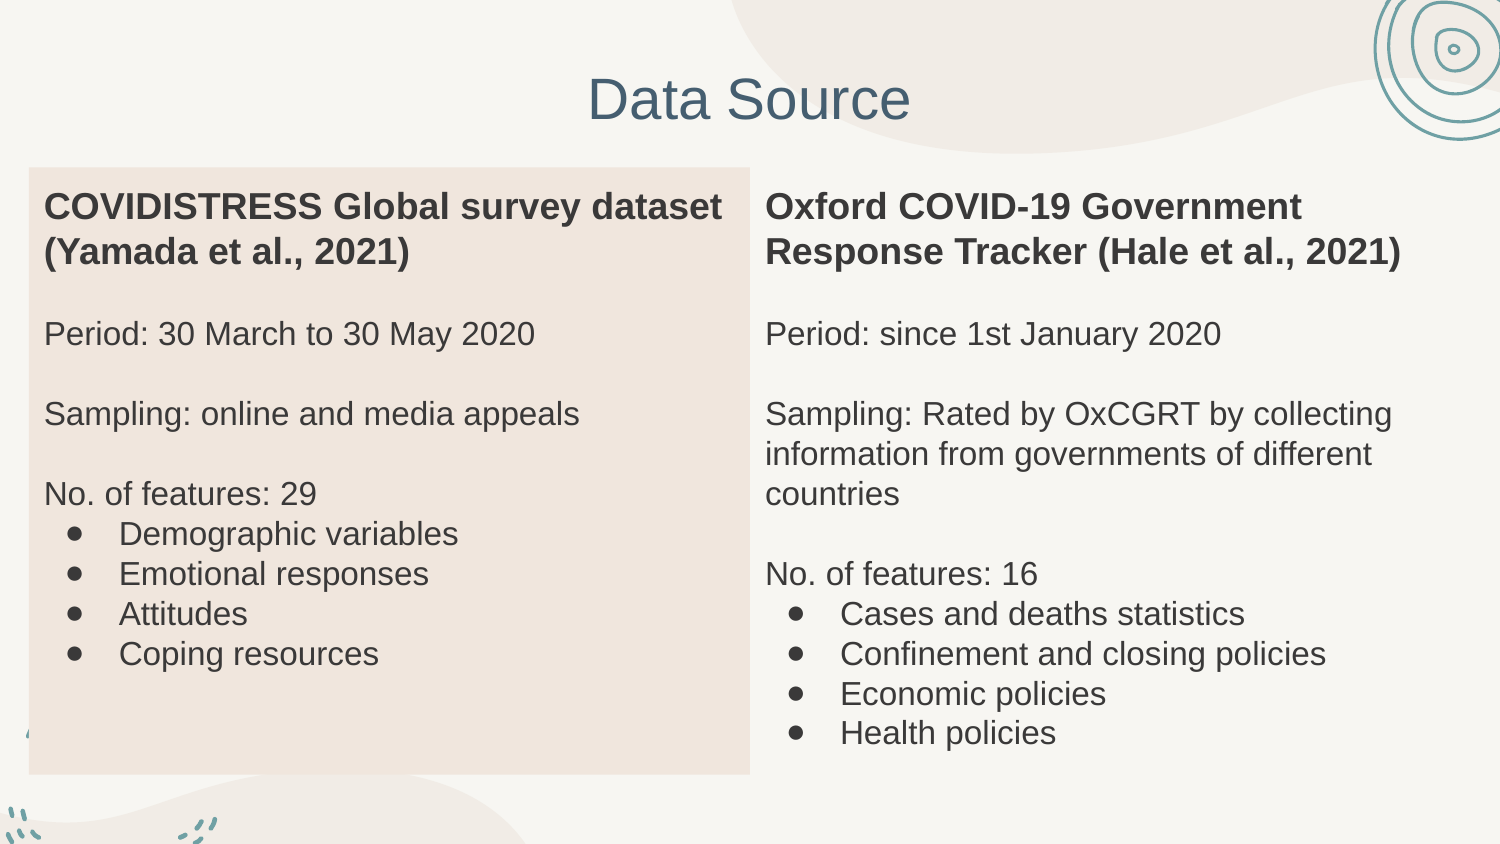

# Data Source
COVIDISTRESS Global survey dataset (Yamada et al., 2021)

Period: 30 March to 30 May 2020

Sampling: online and media appeals

No. of features: 29
Demographic variables
Emotional responses
Attitudes
Coping resources
Oxford COVID-19 Government Response Tracker (Hale et al., 2021)

Period: since 1st January 2020

Sampling: Rated by OxCGRT by collecting information from governments of different countries

No. of features: 16
Cases and deaths statistics
Confinement and closing policies
Economic policies
Health policies